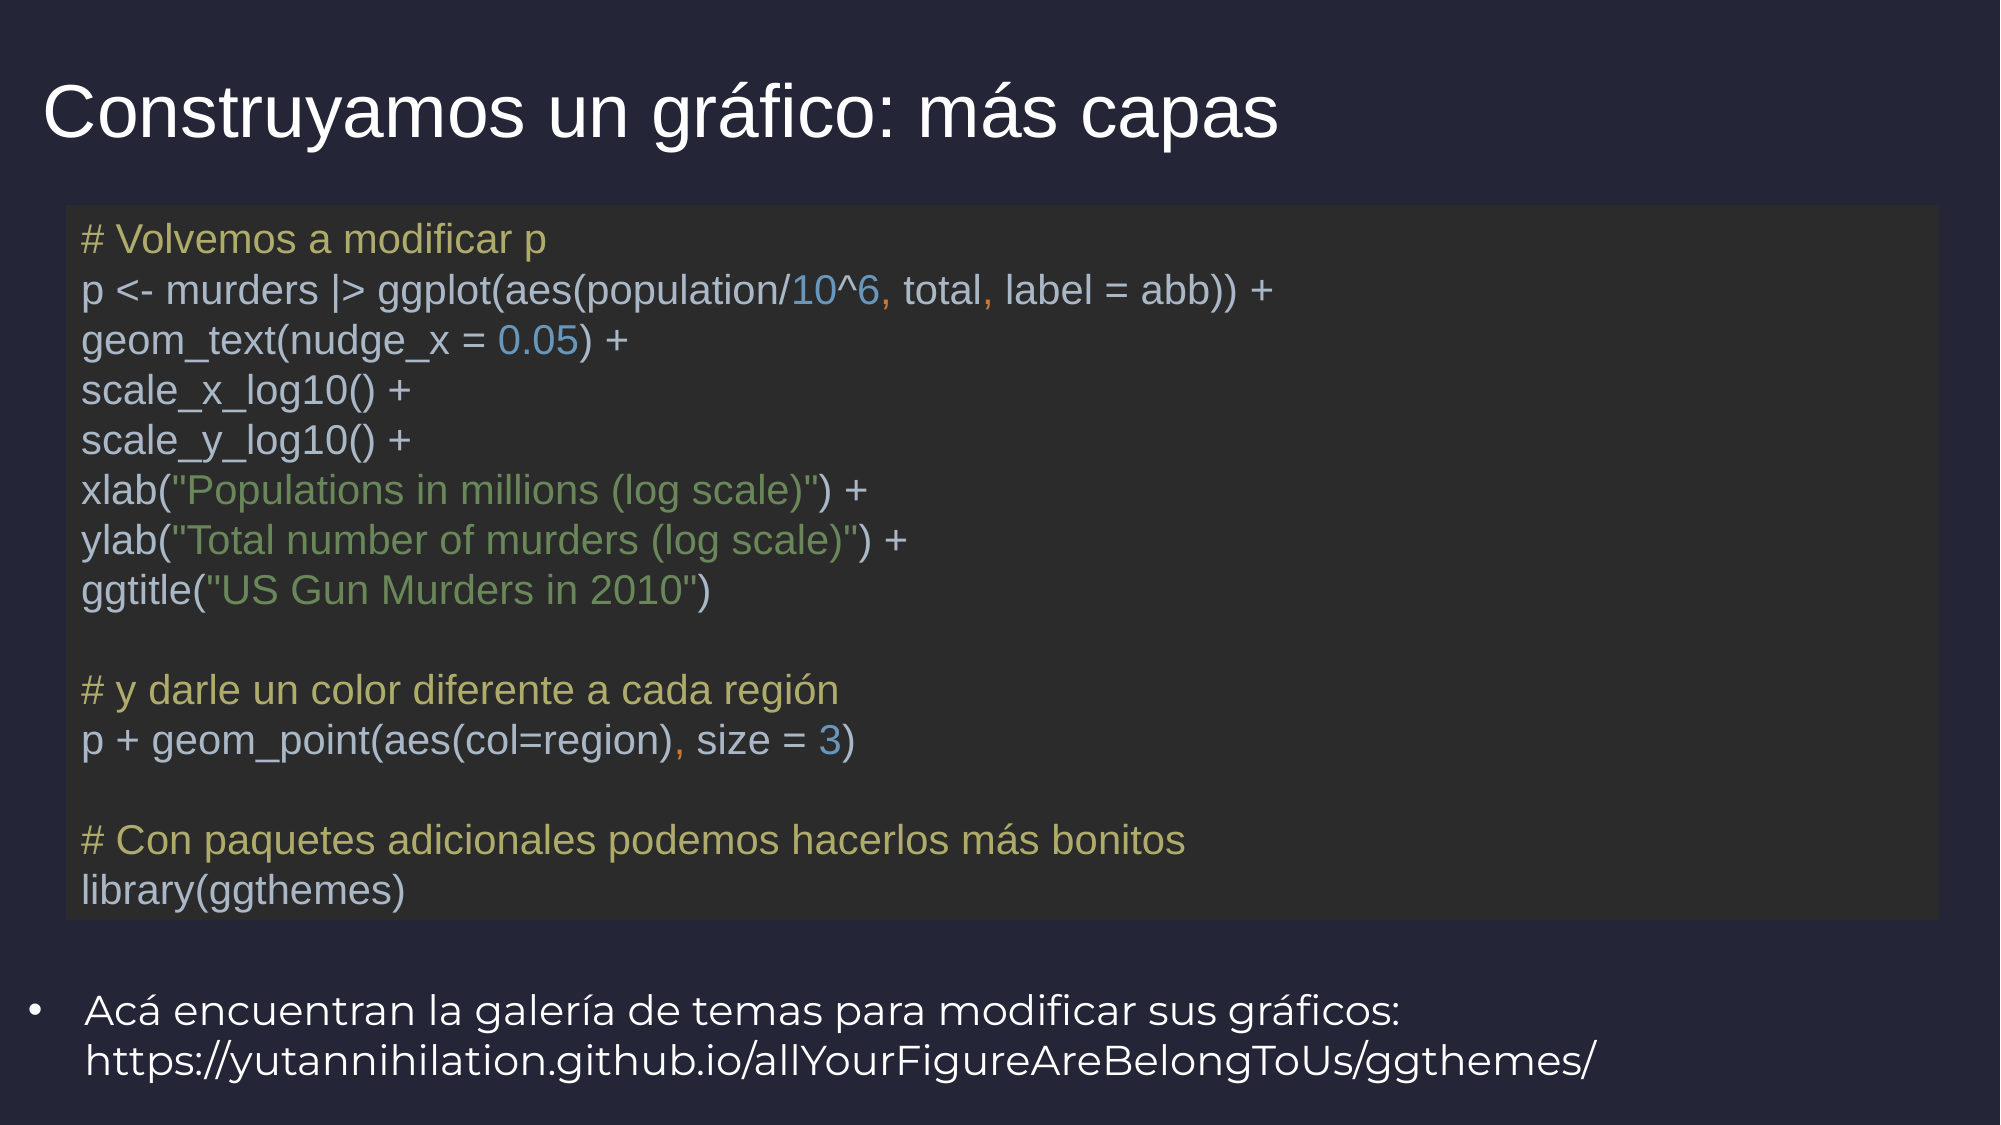

# Construyamos un gráfico: más capas
# Volvemos a modificar p p <- murders |> ggplot(aes(population/10^6, total, label = abb)) + geom_text(nudge_x = 0.05) + scale_x_log10() + scale_y_log10() + xlab("Populations in millions (log scale)") + ylab("Total number of murders (log scale)") + ggtitle("US Gun Murders in 2010") # y darle un color diferente a cada región p + geom_point(aes(col=region), size = 3) # Con paquetes adicionales podemos hacerlos más bonitos library(ggthemes)
Acá encuentran la galería de temas para modificar sus gráficos: https://yutannihilation.github.io/allYourFigureAreBelongToUs/ggthemes/